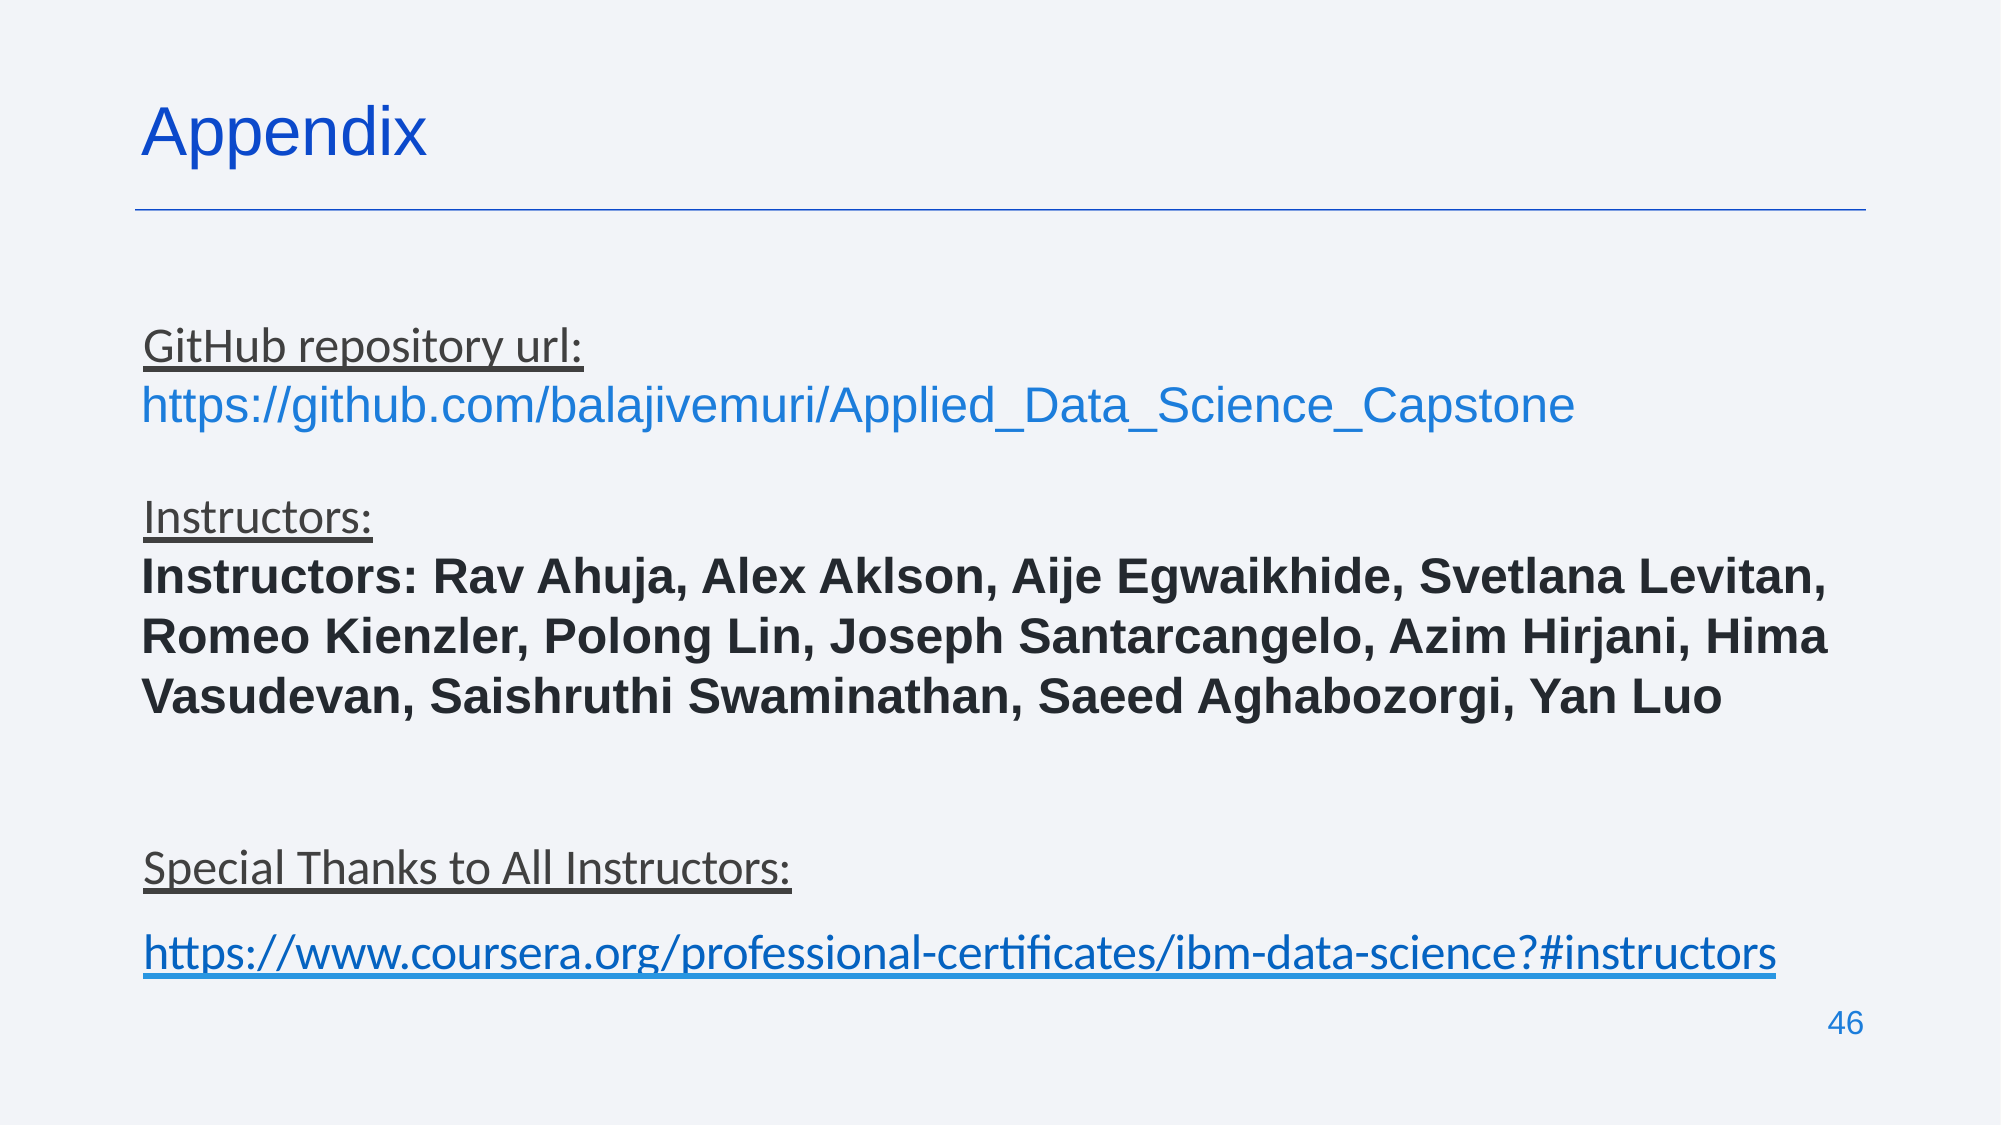

Appendix
GitHub repository url:
https://github.com/balajivemuri/Applied_Data_Science_Capstone

Instructors:
Instructors: Rav Ahuja, Alex Aklson, Aije Egwaikhide, Svetlana Levitan, Romeo Kienzler, Polong Lin, Joseph Santarcangelo, Azim Hirjani, Hima Vasudevan, Saishruthi Swaminathan, Saeed Aghabozorgi, Yan Luo

Special Thanks to All Instructors:
https://www.coursera.org/professional-certificates/ibm-data-science?#instructors

46